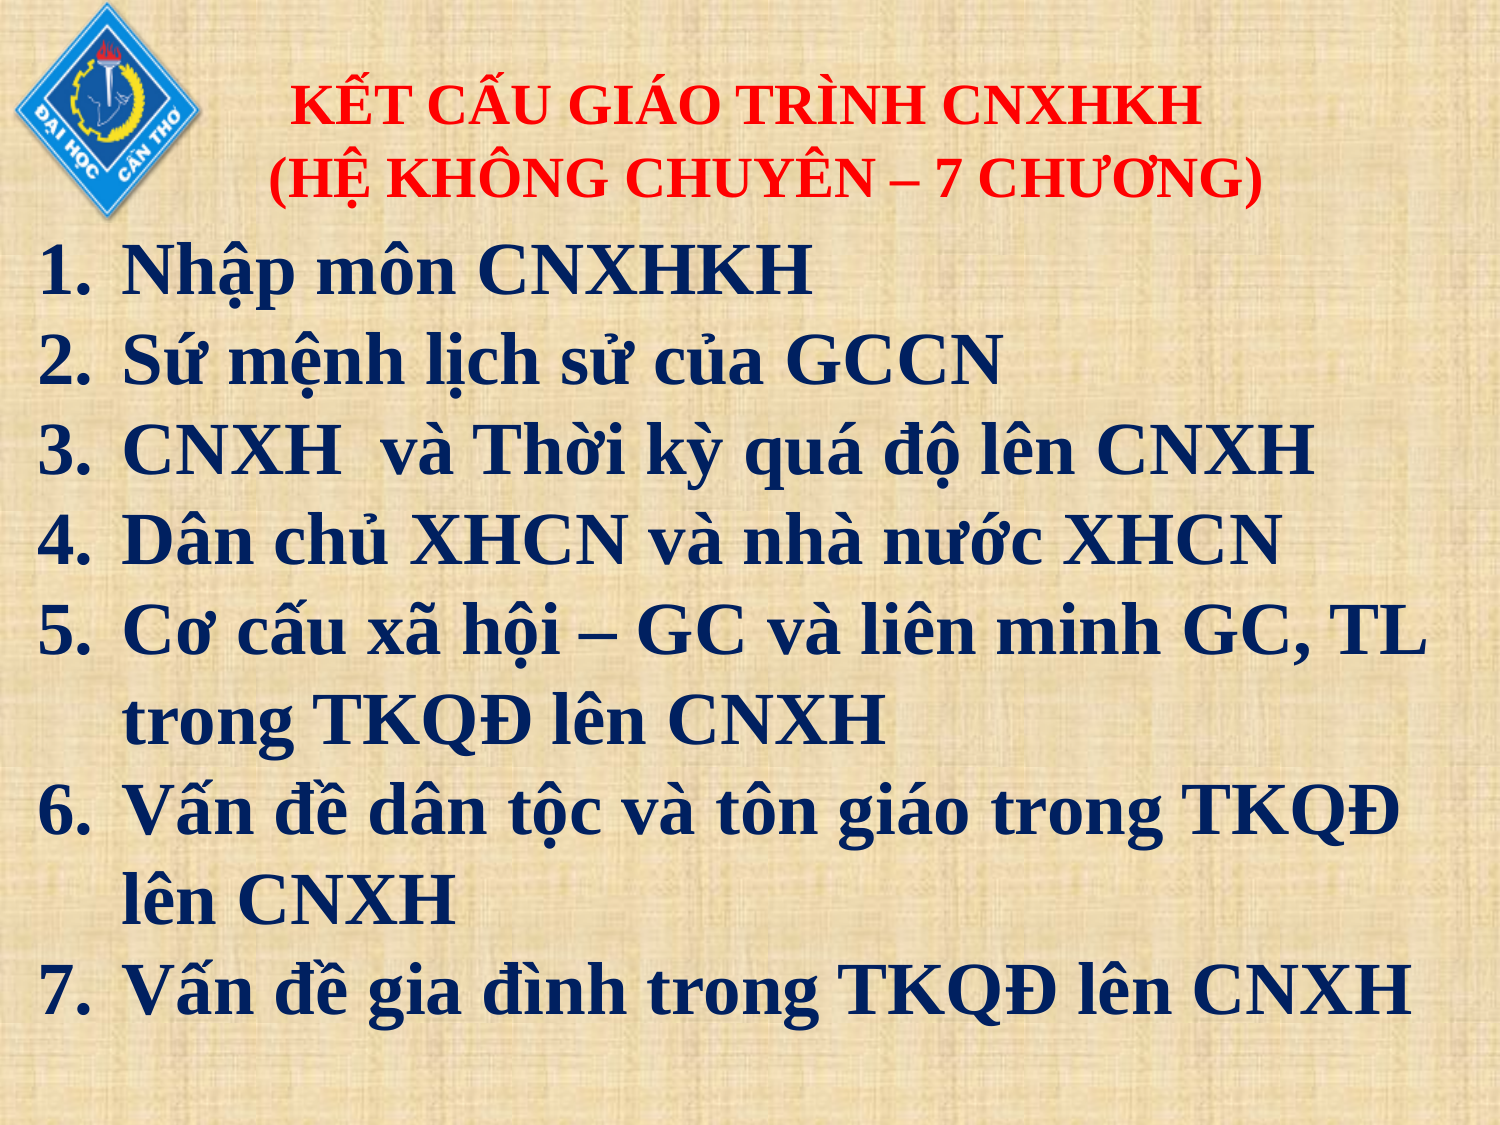

# KẾT CẤU GIÁO TRÌNH CNXHKH (HỆ KHÔNG CHUYÊN – 7 CHƯƠNG)
Nhập môn CNXHKH
Sứ mệnh lịch sử của GCCN
CNXH  và Thời kỳ quá độ lên CNXH
Dân chủ XHCN và nhà nước XHCN
Cơ cấu xã hội – GC và liên minh GC, TL trong TKQĐ lên CNXH
Vấn đề dân tộc và tôn giáo trong TKQĐ lên CNXH
Vấn đề gia đình trong TKQĐ lên CNXH